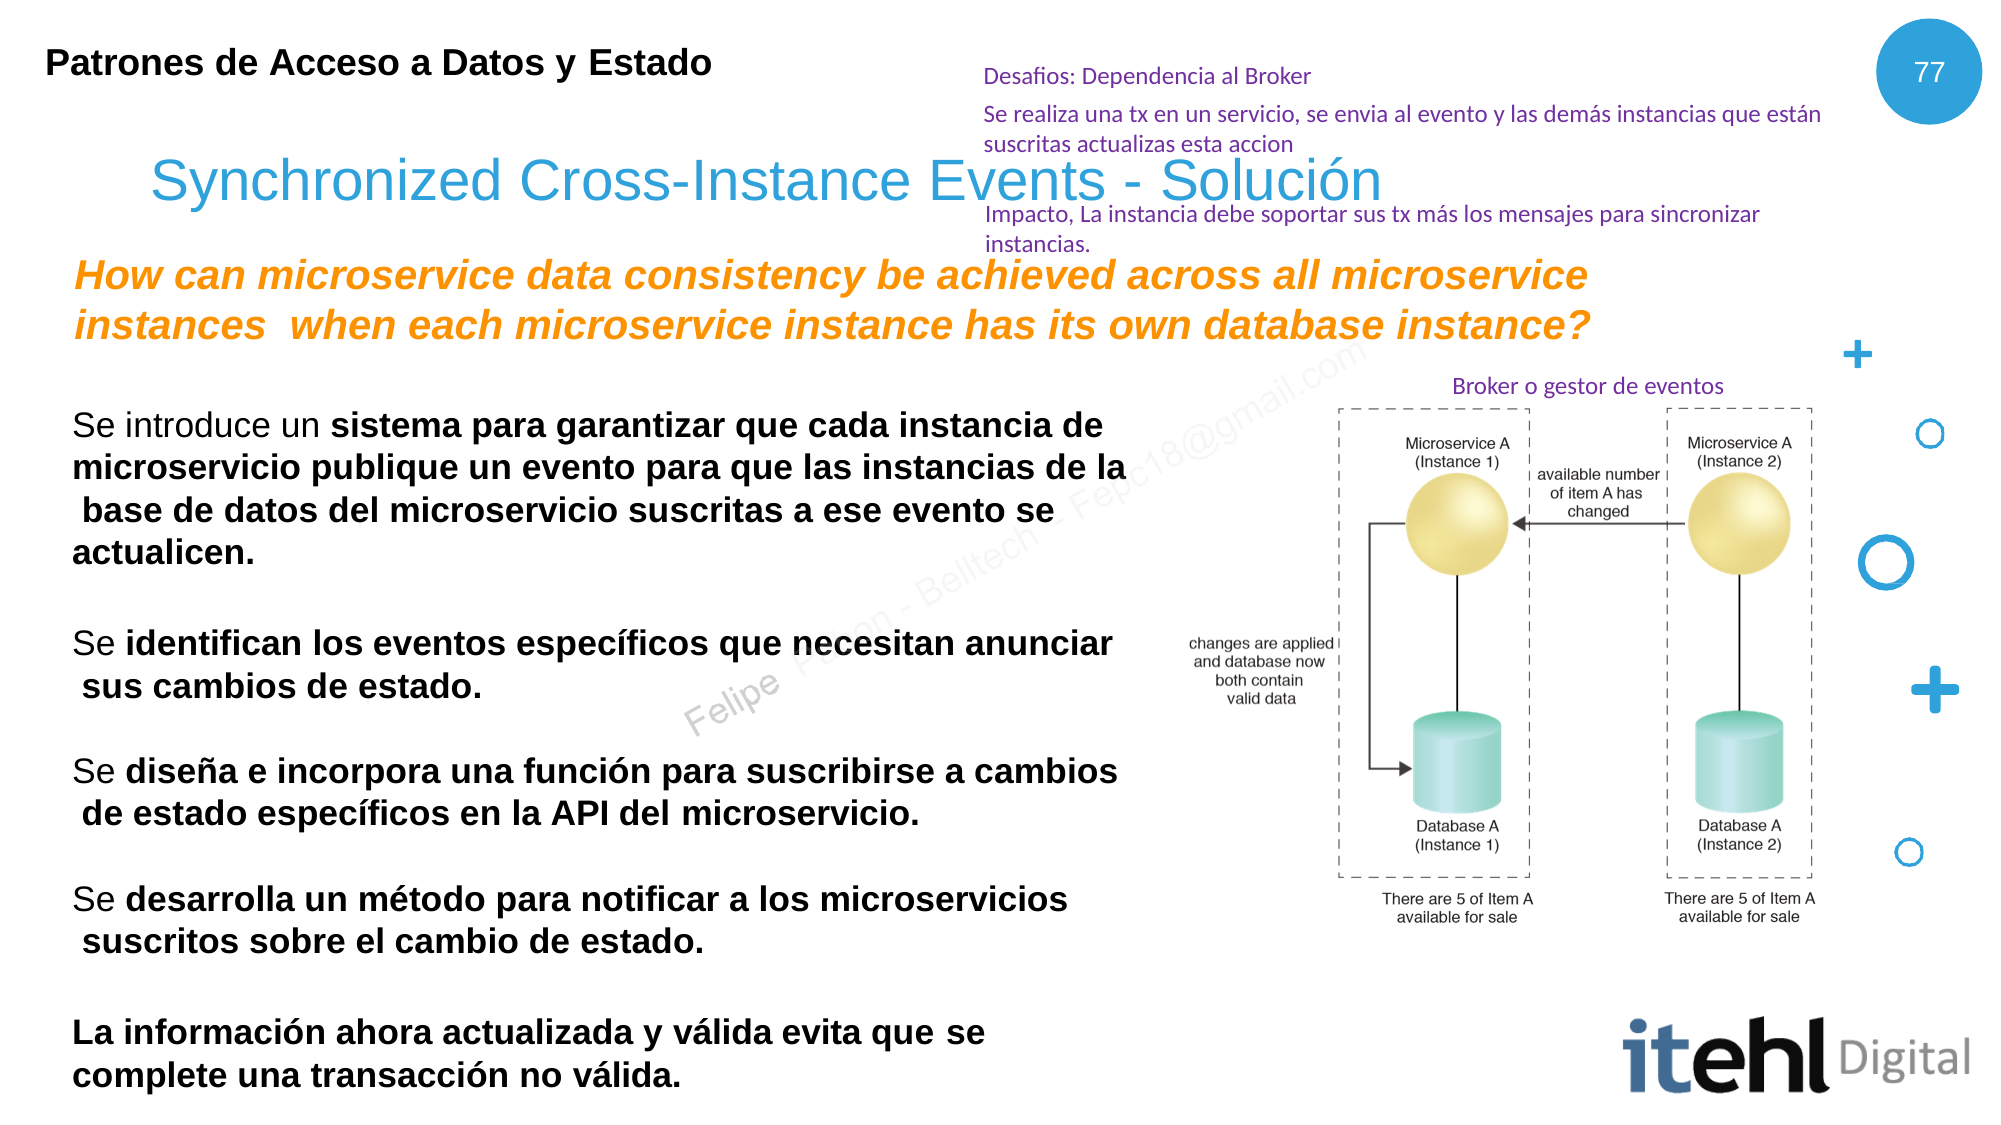

Patrones de Acceso a Datos y Estado
77
Desafios: Dependencia al Broker
Se realiza una tx en un servicio, se envia al evento y las demás instancias que están suscritas actualizas esta accion
# Synchronized Cross-Instance Events - Solución
Impacto, La instancia debe soportar sus tx más los mensajes para sincronizar instancias.
How can microservice data consistency be achieved across all microservice instances  when each microservice instance has its own database instance?

Se introduce un sistema para garantizar que cada instancia de  microservicio publique un evento para que las instancias de la  base de datos del microservicio suscritas a ese evento se  actualicen.

Se identifican los eventos específicos que necesitan anunciar  sus cambios de estado.

Se diseña e incorpora una función para suscribirse a cambios  de estado específicos en la API del microservicio.

Se desarrolla un método para notificar a los microservicios  suscritos sobre el cambio de estado.

La información ahora actualizada y válida evita que se
complete una transacción no válida.

Broker o gestor de eventos